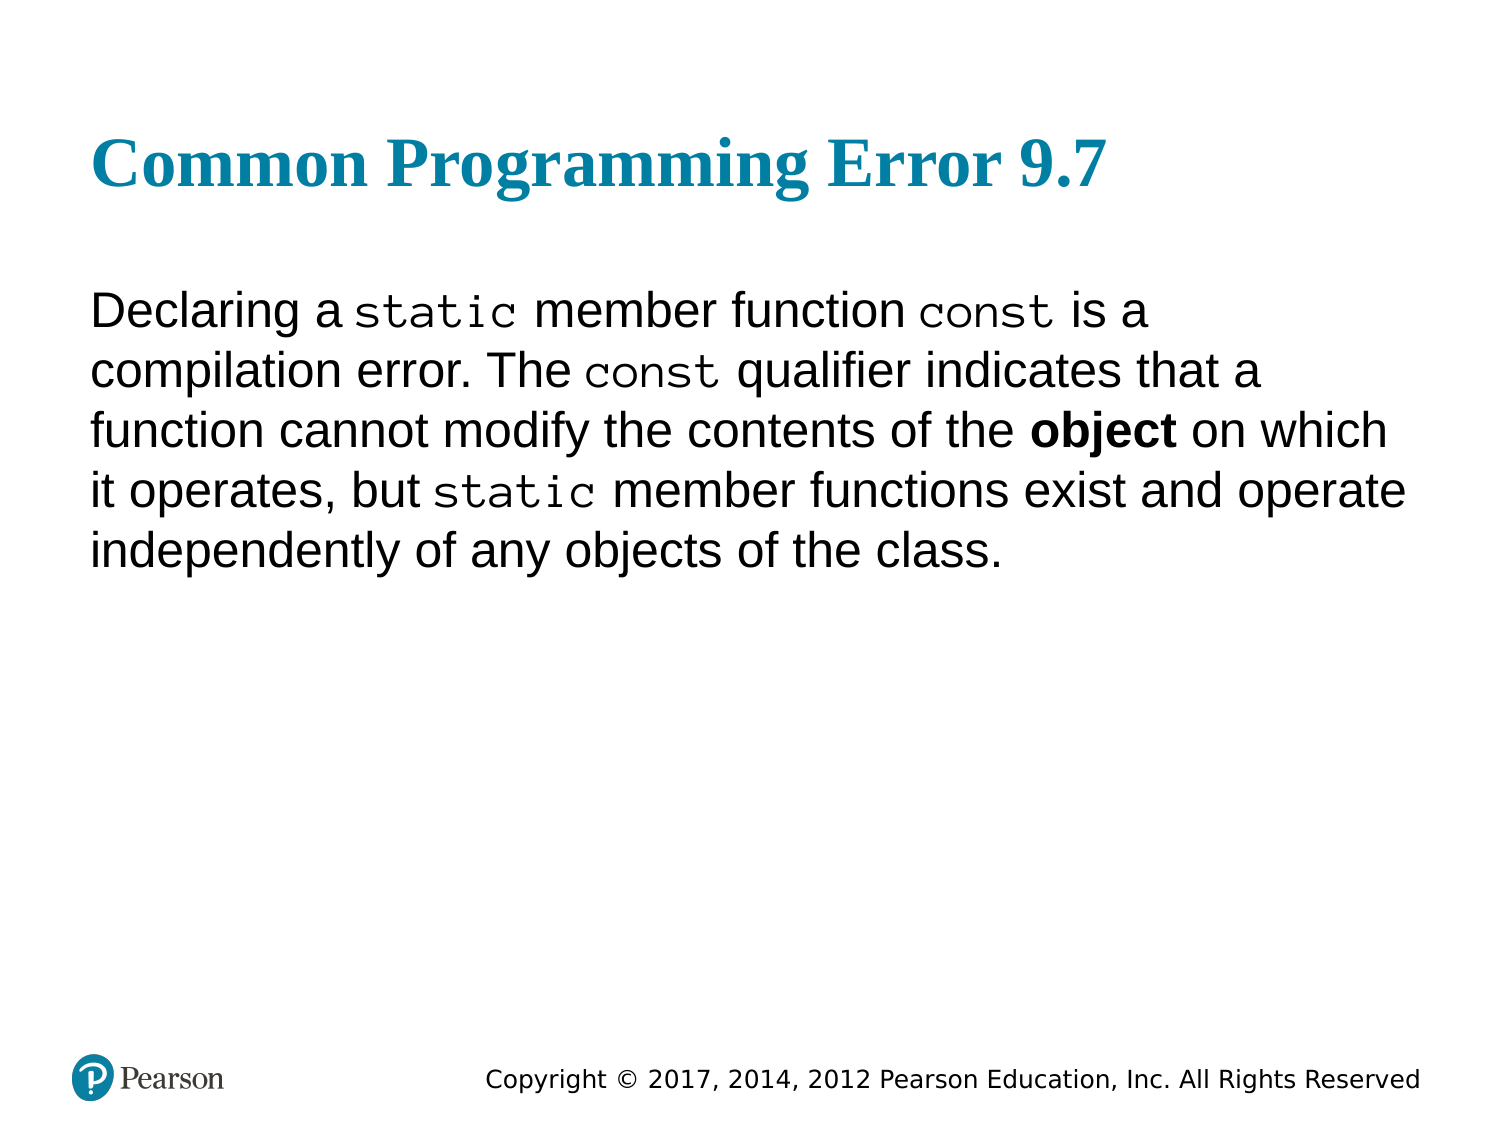

# Common Programming Error 9.7
Declaring a static member function const is a compilation error. The const qualifier indicates that a function cannot modify the contents of the object on which it operates, but static member functions exist and operate independently of any objects of the class.